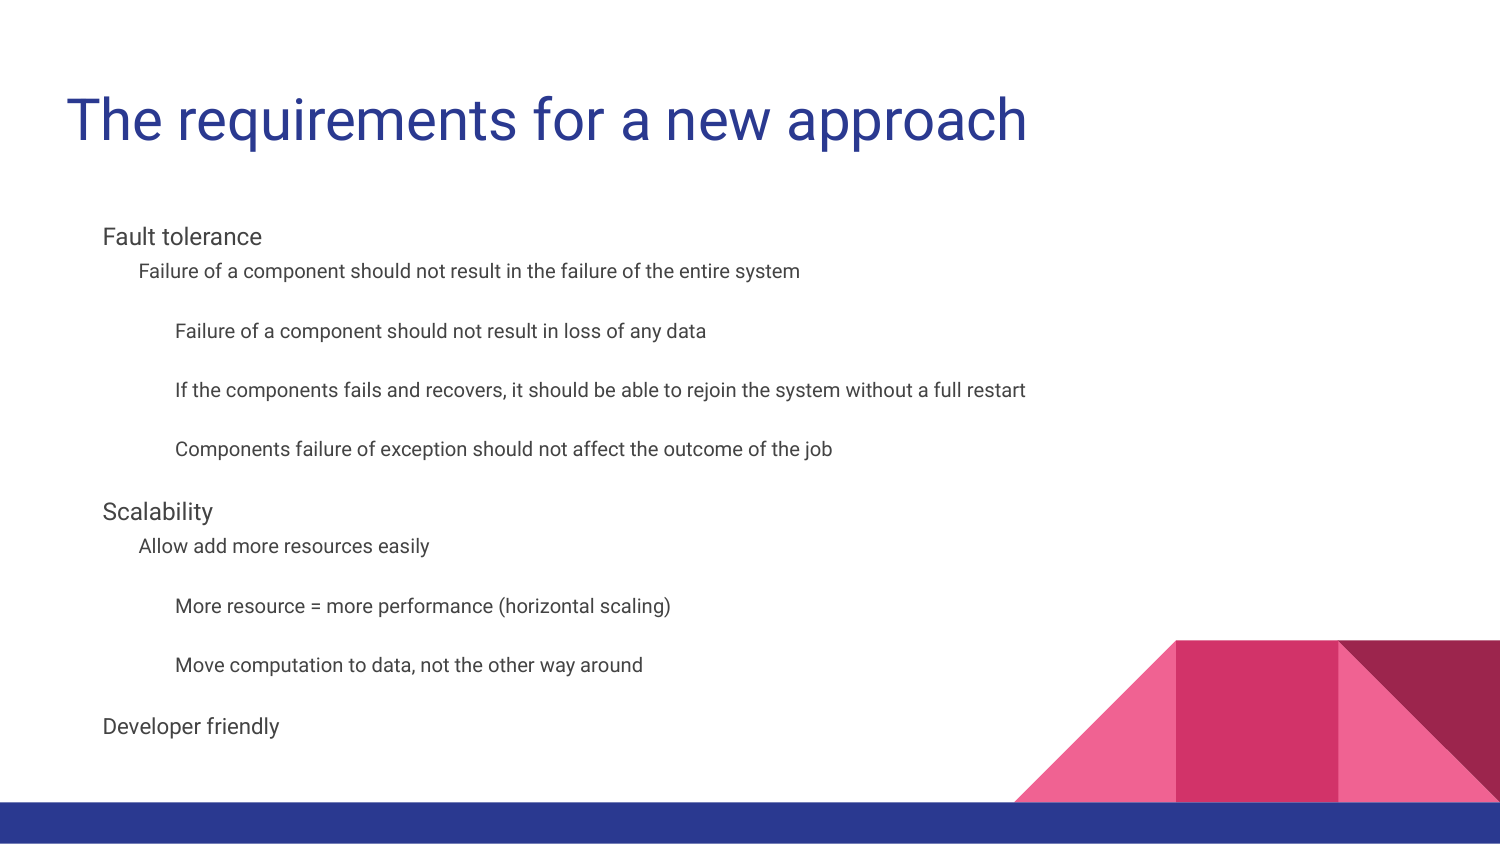

# The requirements for a new approach
Fault tolerance
      Failure of a component should not result in the failure of the entire system
Failure of a component should not result in loss of any data
If the components fails and recovers, it should be able to rejoin the system without a full restart
Components failure of exception should not affect the outcome of the job
Scalability
      Allow add more resources easily
More resource = more performance (horizontal scaling)
Move computation to data, not the other way around
Developer friendly